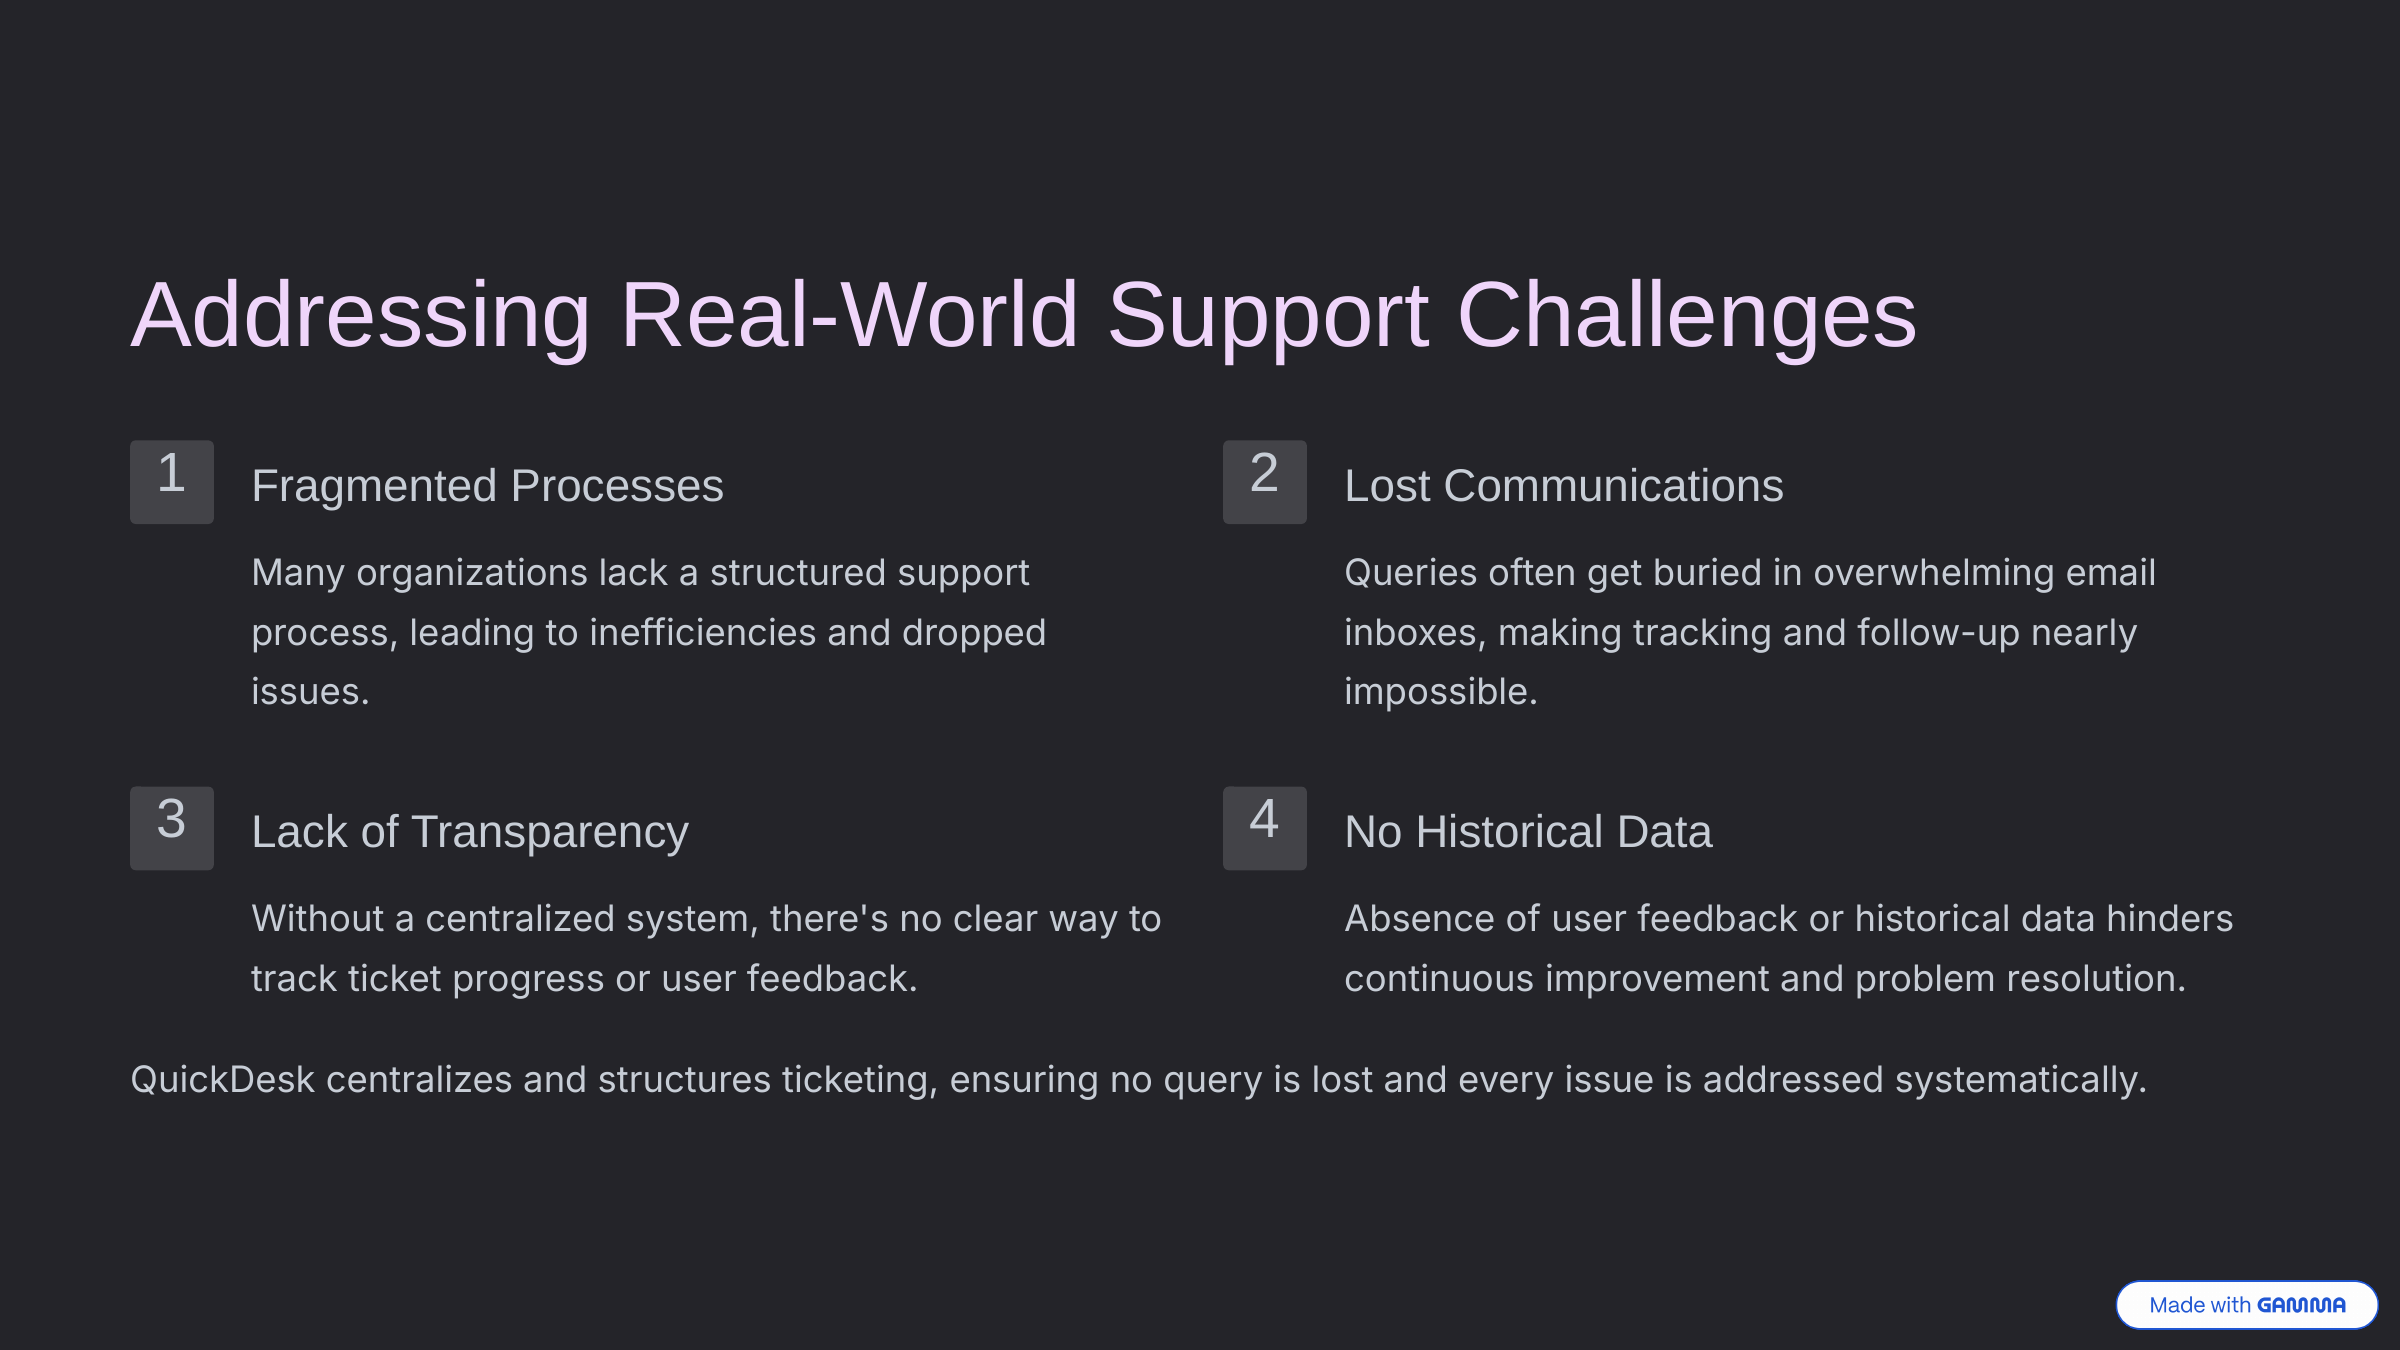

Addressing Real-World Support Challenges

1
2
Fragmented Processes
Lost Communications
Many organizations lack a structured support process, leading to inefficiencies and dropped issues.
Queries often get buried in overwhelming email inboxes, making tracking and follow-up nearly impossible.

3
4
Lack of Transparency
No Historical Data
Without a centralized system, there's no clear way to track ticket progress or user feedback.
Absence of user feedback or historical data hinders continuous improvement and problem resolution.
QuickDesk centralizes and structures ticketing, ensuring no query is lost and every issue is addressed systematically.